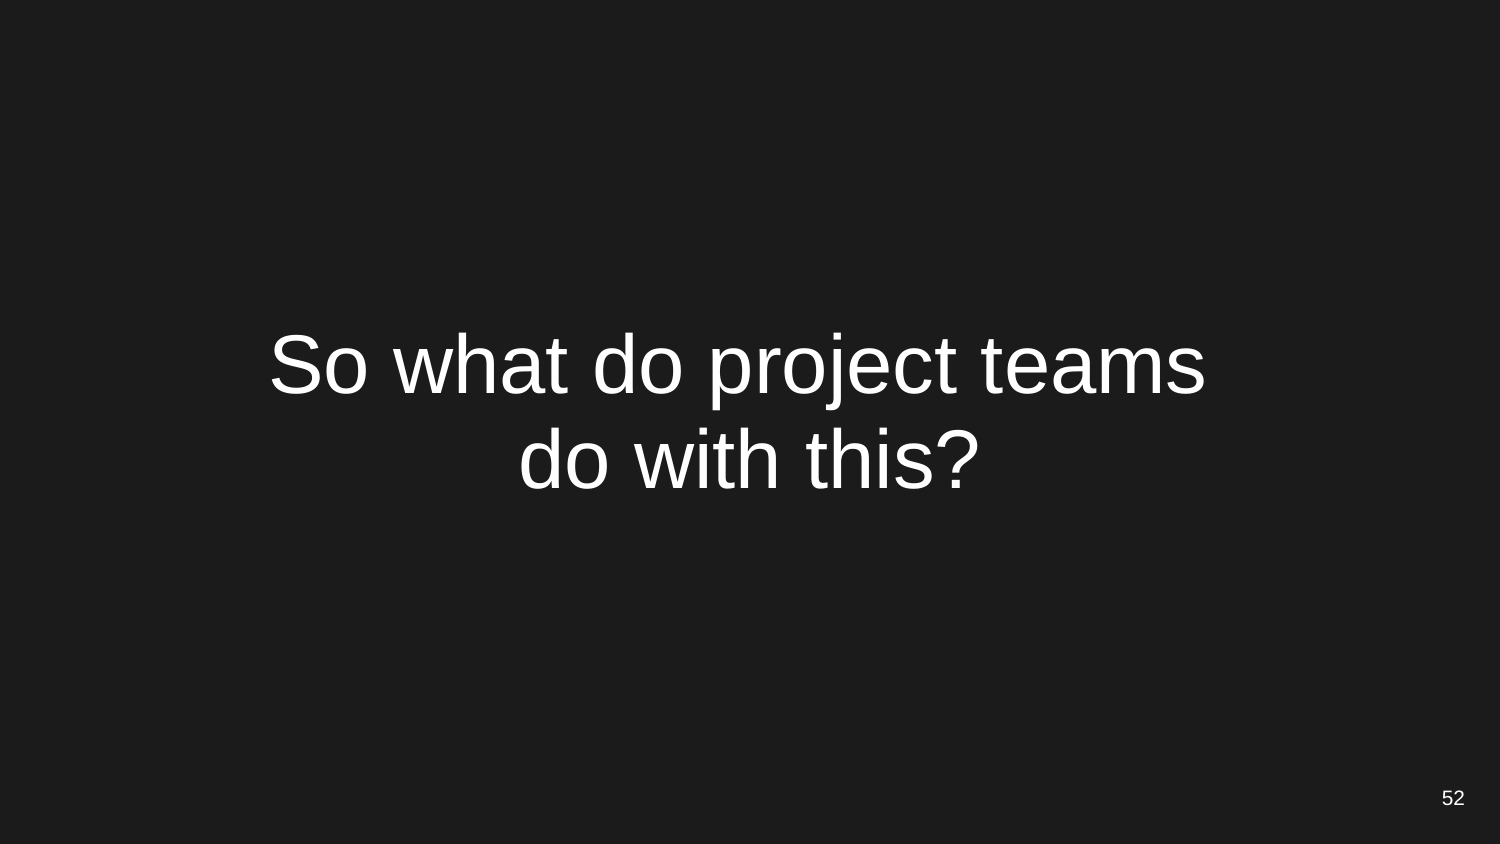

# So what do project teams do with this?
52